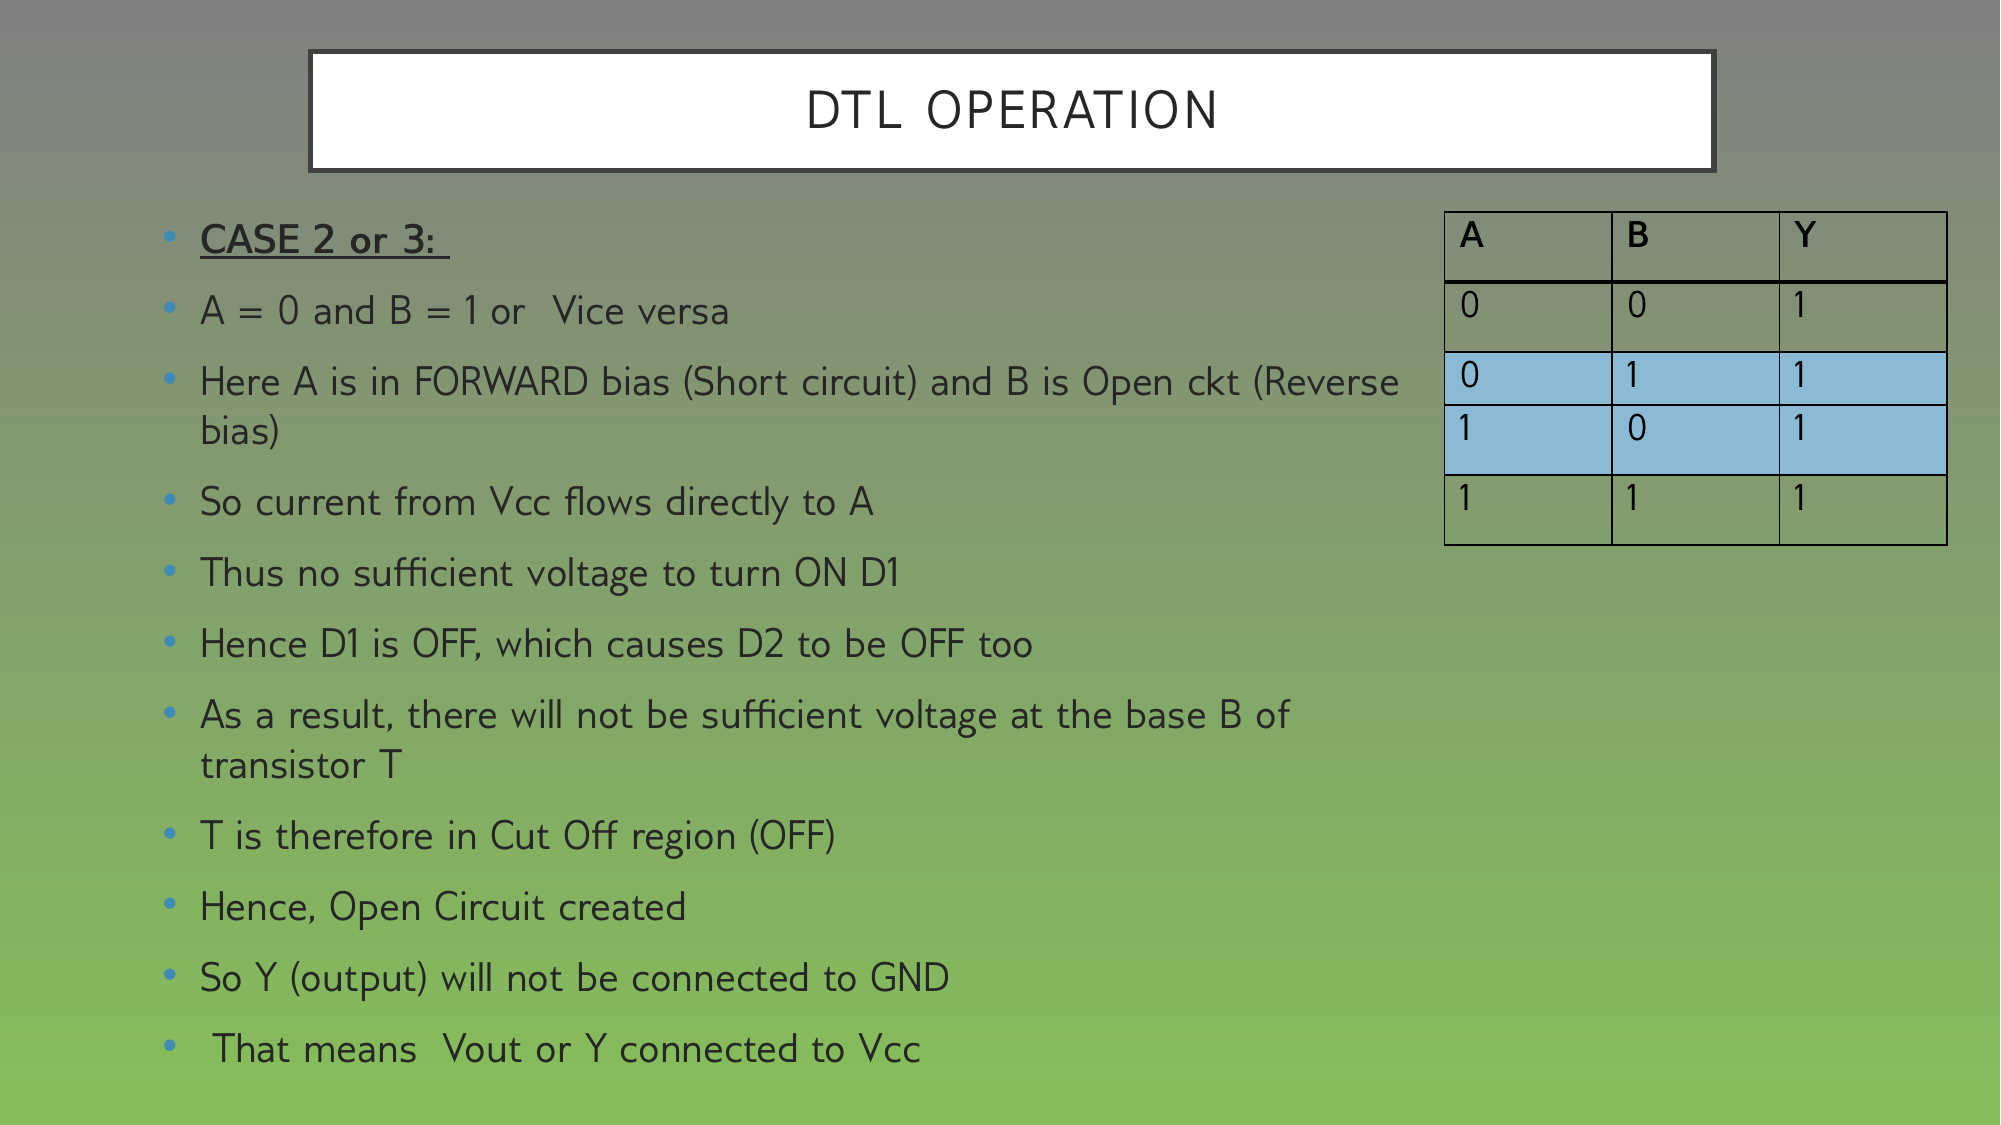

# DTL operation
CASE 2 or 3:
A = 0 and B = 1 or  Vice versa
Here A is in FORWARD bias (Short circuit) and B is Open ckt (Reverse bias)
So current from Vcc flows directly to A
Thus no sufficient voltage to turn ON D1
Hence D1 is OFF, which causes D2 to be OFF too
As a result, there will not be sufficient voltage at the base B of transistor T
T is therefore in Cut Off region (OFF)
Hence, Open Circuit created
So Y (output) will not be connected to GND
 That means  Vout or Y connected to Vcc

| A | B | Y |
| --- | --- | --- |
| 0 | 0 | 1 |
| 0 | 1 | 1 |
| 1 | 0 | 1 |
| 1 | 1 | 1 |